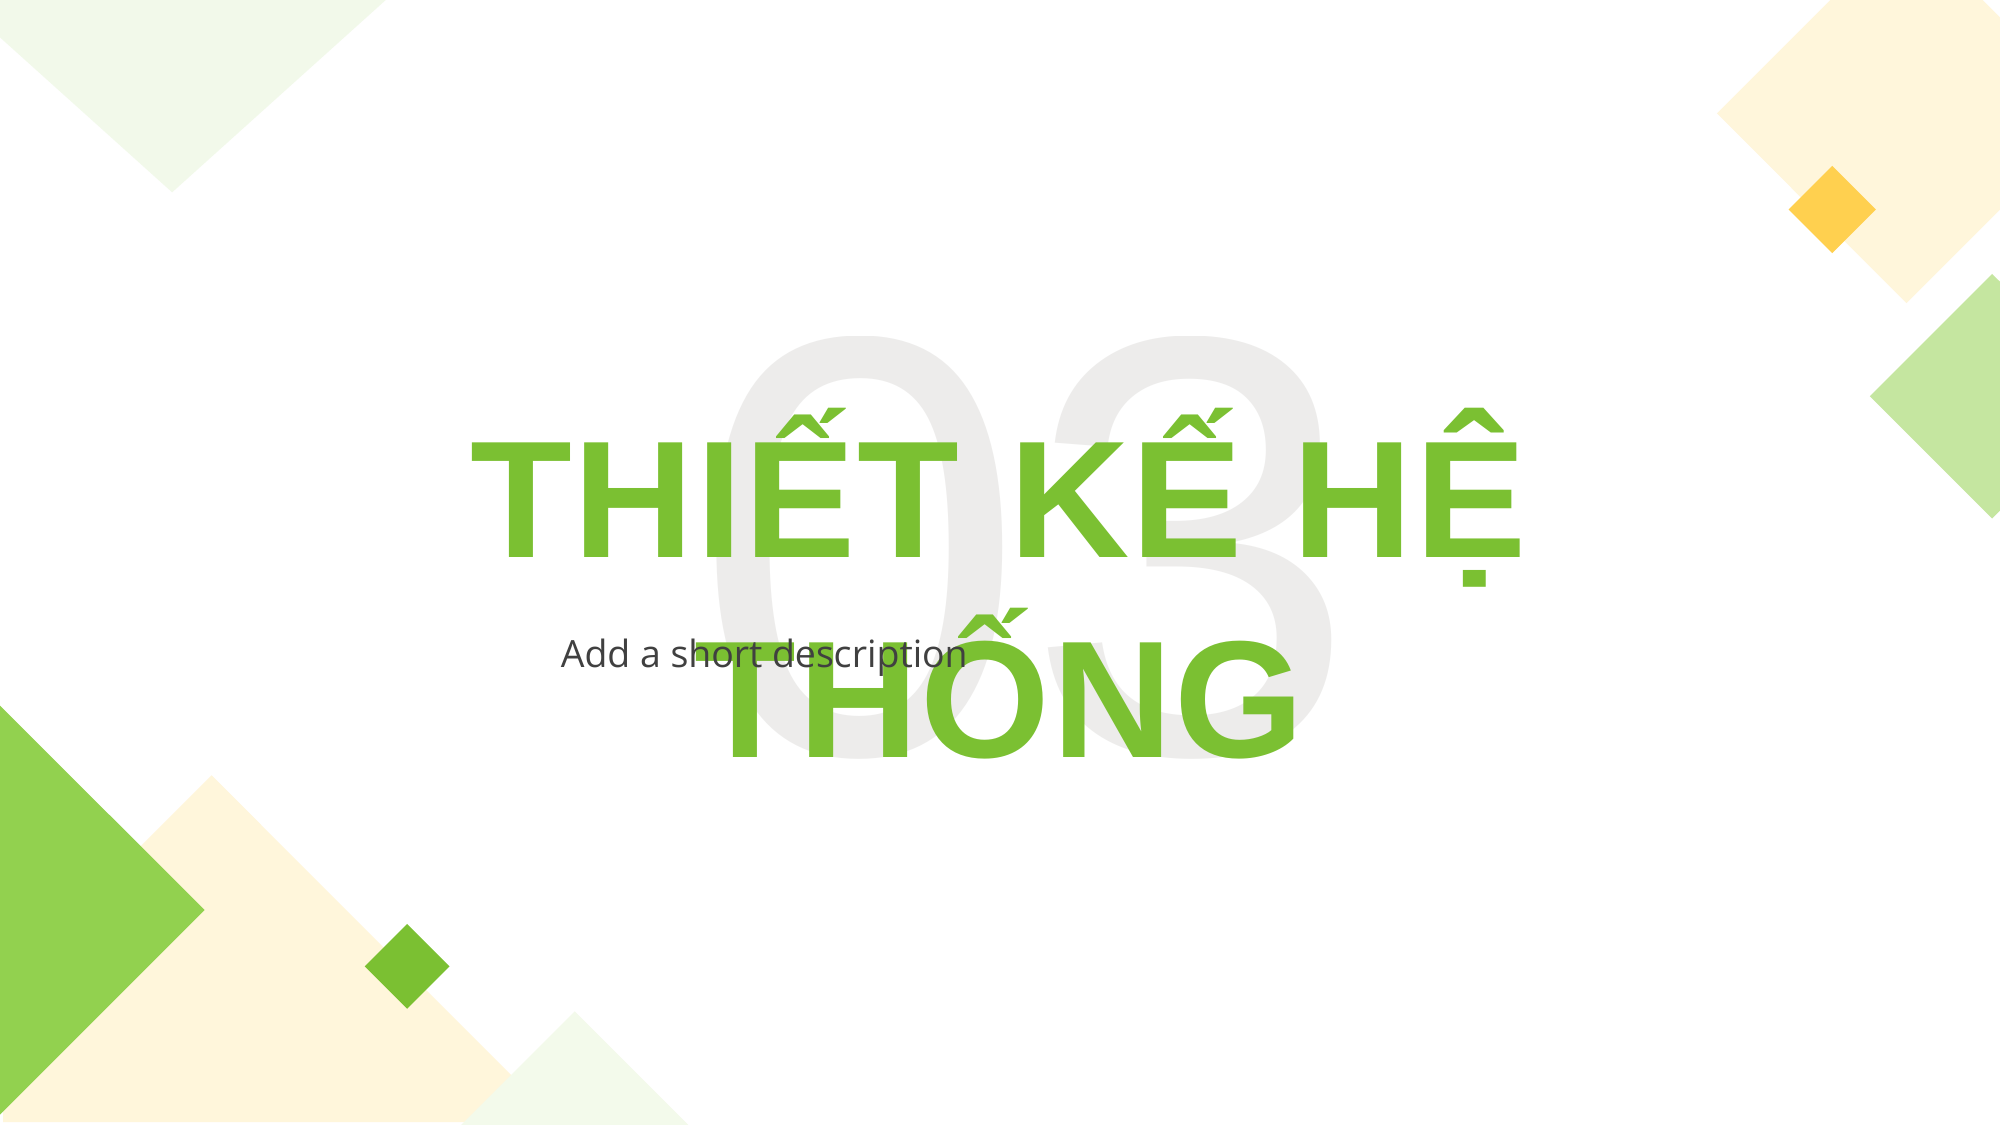

03

THIẾT KẾ HỆ THỐNG
Add a short description